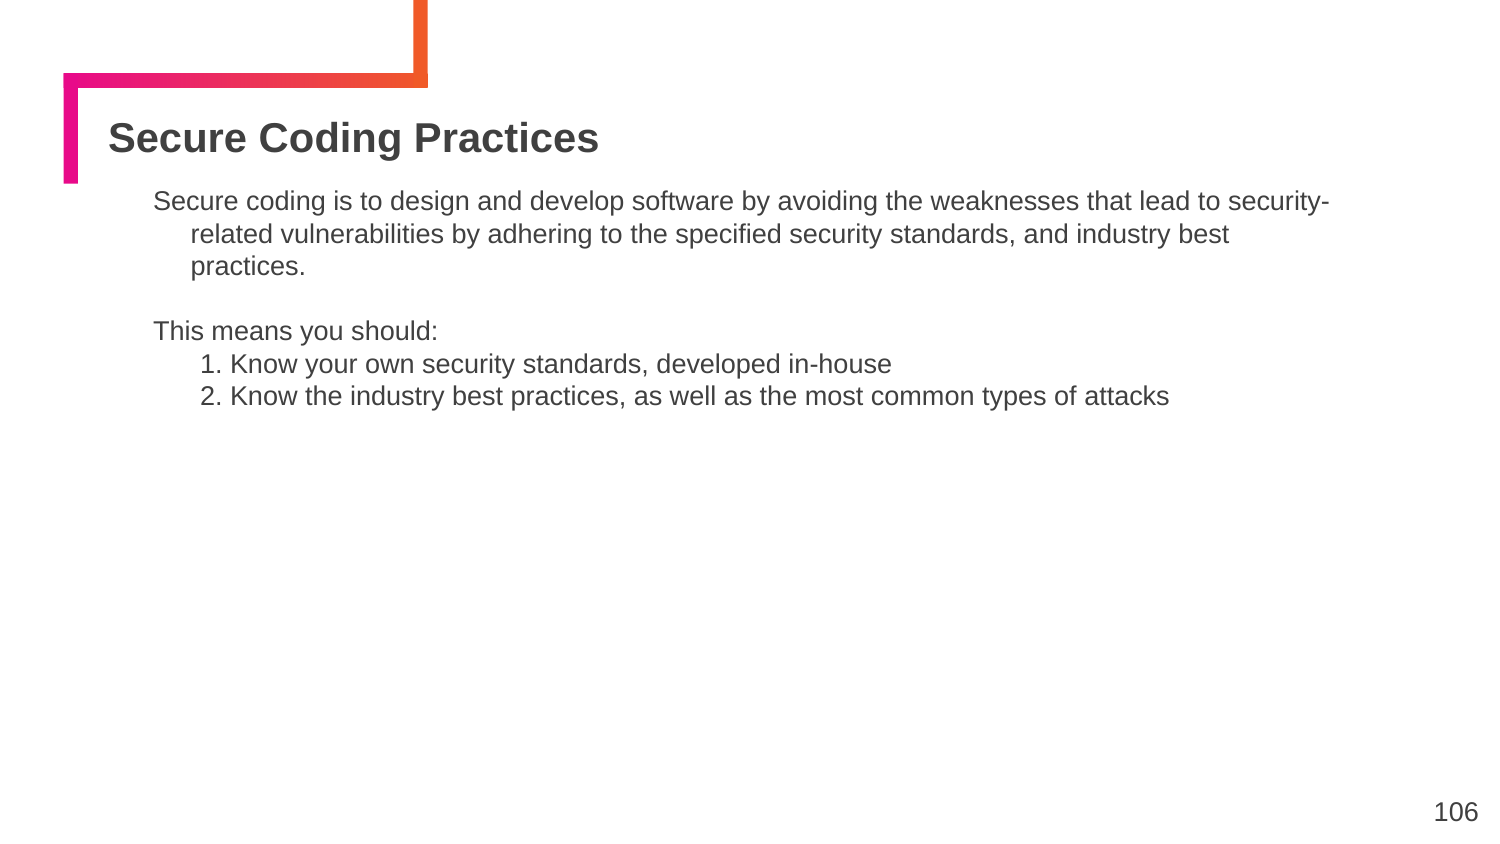

# Secure Coding Practices
Secure coding is to design and develop software by avoiding the weaknesses that lead to security-related vulnerabilities by adhering to the specified security standards, and industry best practices.

This means you should:
1. Know your own security standards, developed in-house
2. Know the industry best practices, as well as the most common types of attacks

106